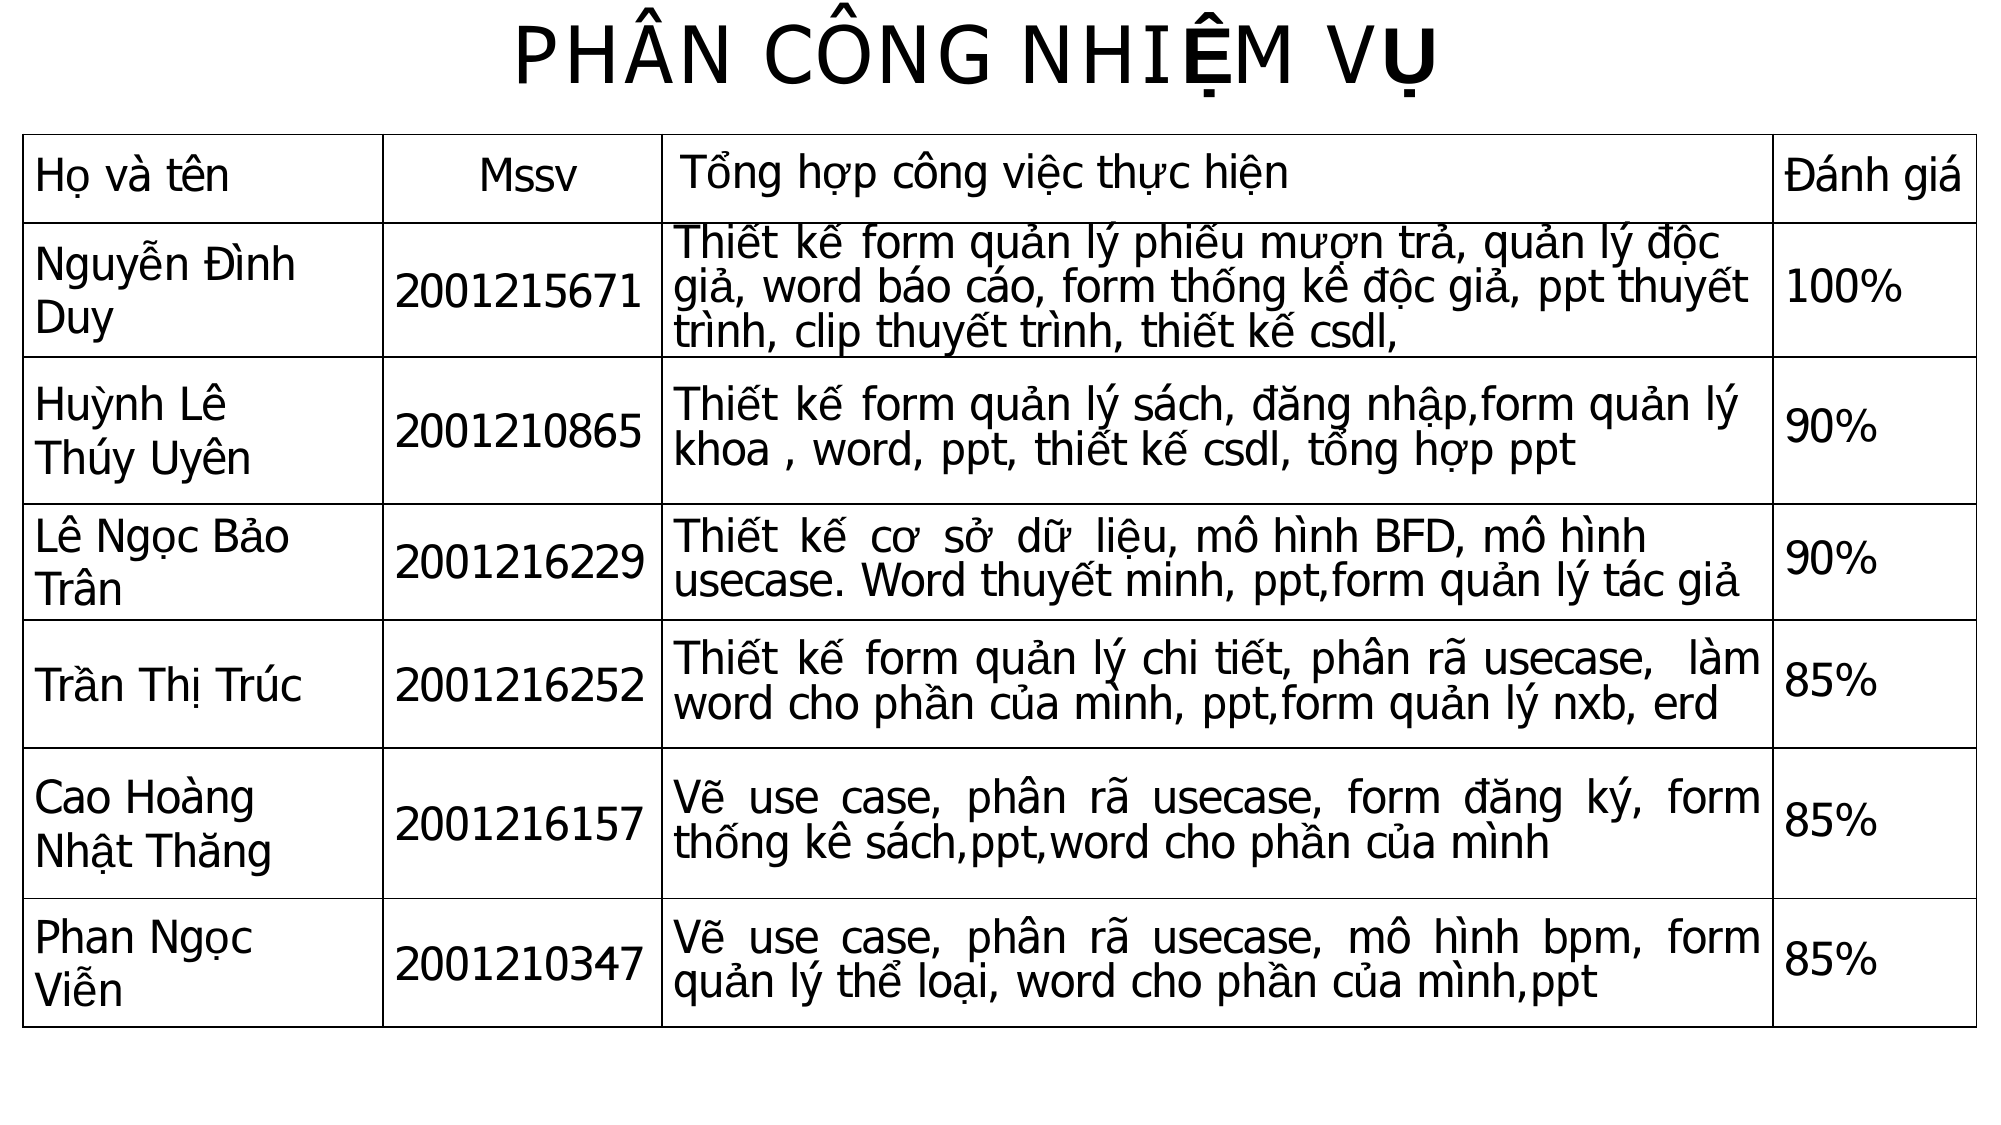

# Phân công nhiệm vụ
| Họ và tên | Mssv | Tổng hợp công việc thực hiện | Đánh giá |
| --- | --- | --- | --- |
| Nguyễn Đình Duy | 2001215671 | Thiết kế form quản lý phiếu mượn trả, quản lý độc giả, word báo cáo, form thống kê độc giả, ppt thuyết trình, clip thuyết trình, thiết kế csdl, | 100% |
| Huỳnh Lê Thúy Uyên | 2001210865 | Thiết kế form quản lý sách, đăng nhập,form quản lý khoa , word, ppt, thiết kế csdl, tổng hợp ppt | 90% |
| Lê Ngọc Bảo Trân | 2001216229 | Thiết kế cơ sở dữ liệu, mô hình BFD, mô hình usecase. Word thuyết minh, ppt,form quản lý tác giả | 90% |
| Trần Thị Trúc | 2001216252 | Thiết kế form quản lý chi tiết, phân rã usecase, làm word cho phần của mình, ppt,form quản lý nxb, erd | 85% |
| Cao Hoàng Nhật Thăng | 2001216157 | Vẽ use case, phân rã usecase, form đăng ký, form thống kê sách,ppt,word cho phần của mình | 85% |
| Phan Ngọc Viễn | 2001210347 | Vẽ use case, phân rã usecase, mô hình bpm, form quản lý thể loại, word cho phần của mình,ppt | 85% |